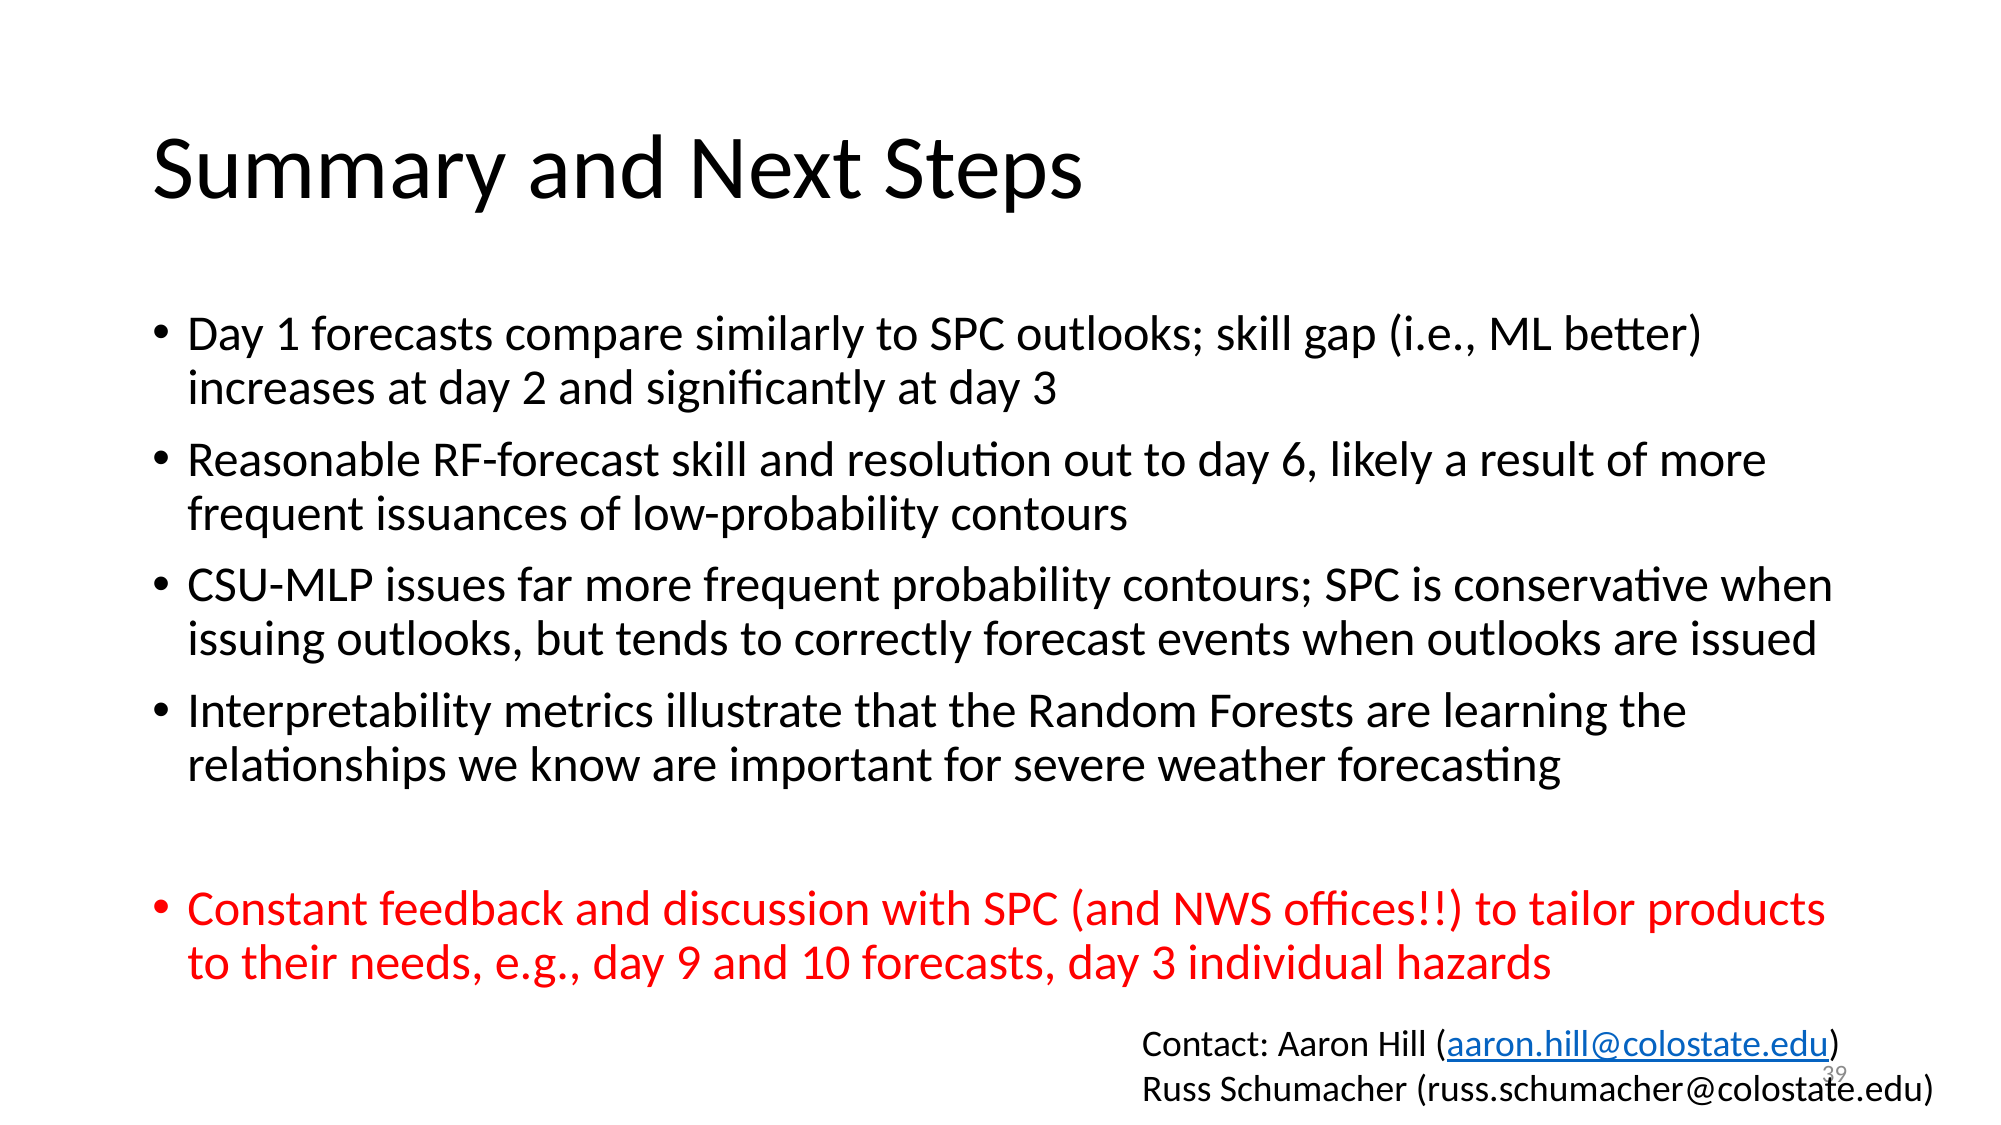

# Summary and Next Steps
Day 1 forecasts compare similarly to SPC outlooks; skill gap (i.e., ML better) increases at day 2 and significantly at day 3
Reasonable RF-forecast skill and resolution out to day 6, likely a result of more frequent issuances of low-probability contours
CSU-MLP issues far more frequent probability contours; SPC is conservative when issuing outlooks, but tends to correctly forecast events when outlooks are issued
Interpretability metrics illustrate that the Random Forests are learning the relationships we know are important for severe weather forecasting

Constant feedback and discussion with SPC (and NWS offices!!) to tailor products to their needs, e.g., day 9 and 10 forecasts, day 3 individual hazards
Contact: Aaron Hill (aaron.hill@colostate.edu)
Russ Schumacher (russ.schumacher@colostate.edu)
39